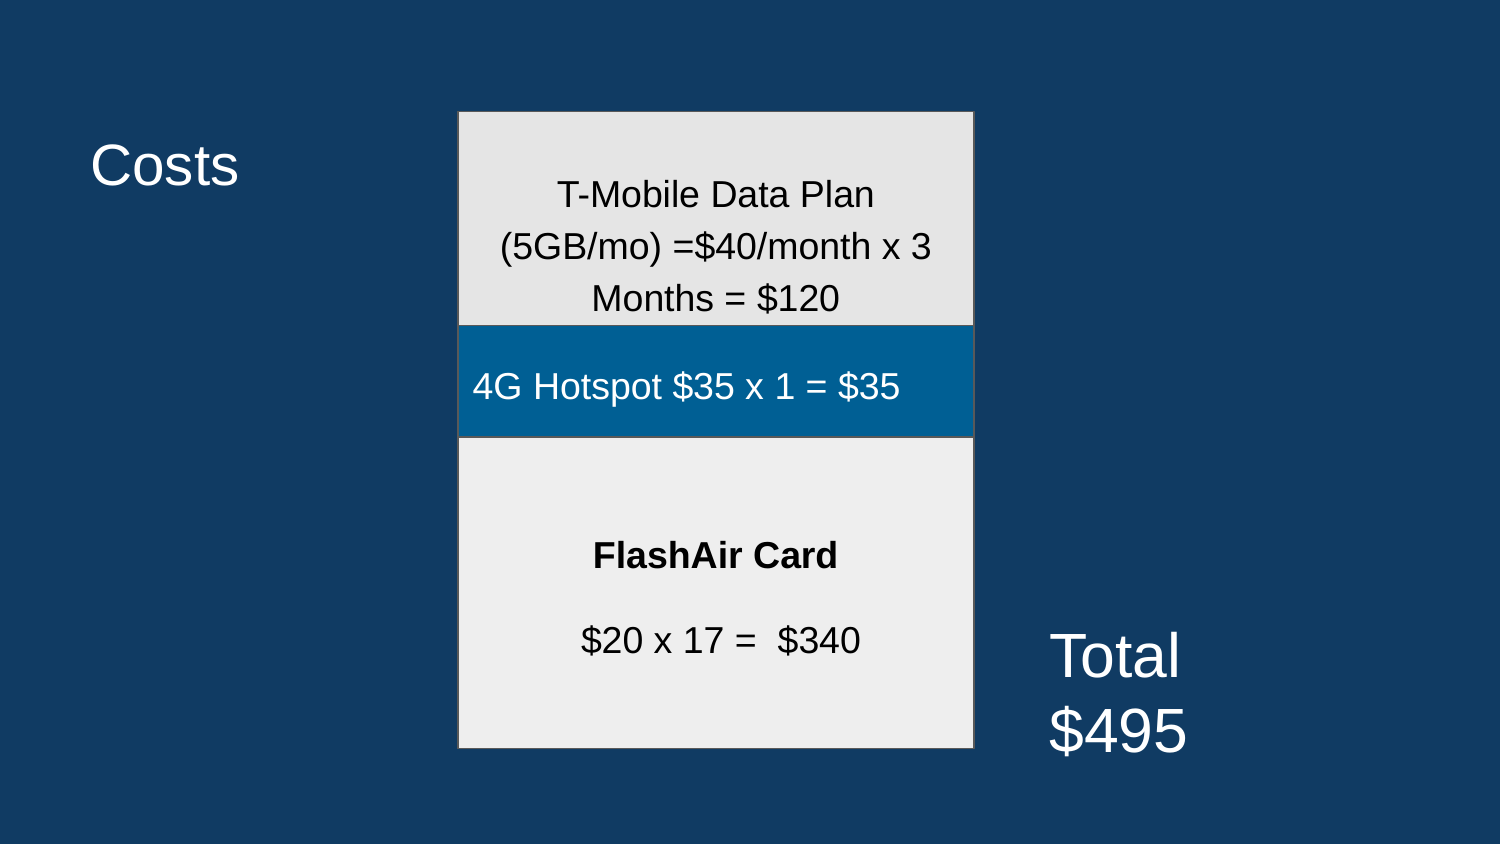

# Costs

T-Mobile Data Plan (5GB/mo) =$40/month x 3 Months = $120

4G Hotspot $35 x 1 = $35
FlashAir Card
 $20 x 17 =  $340
Total
$495